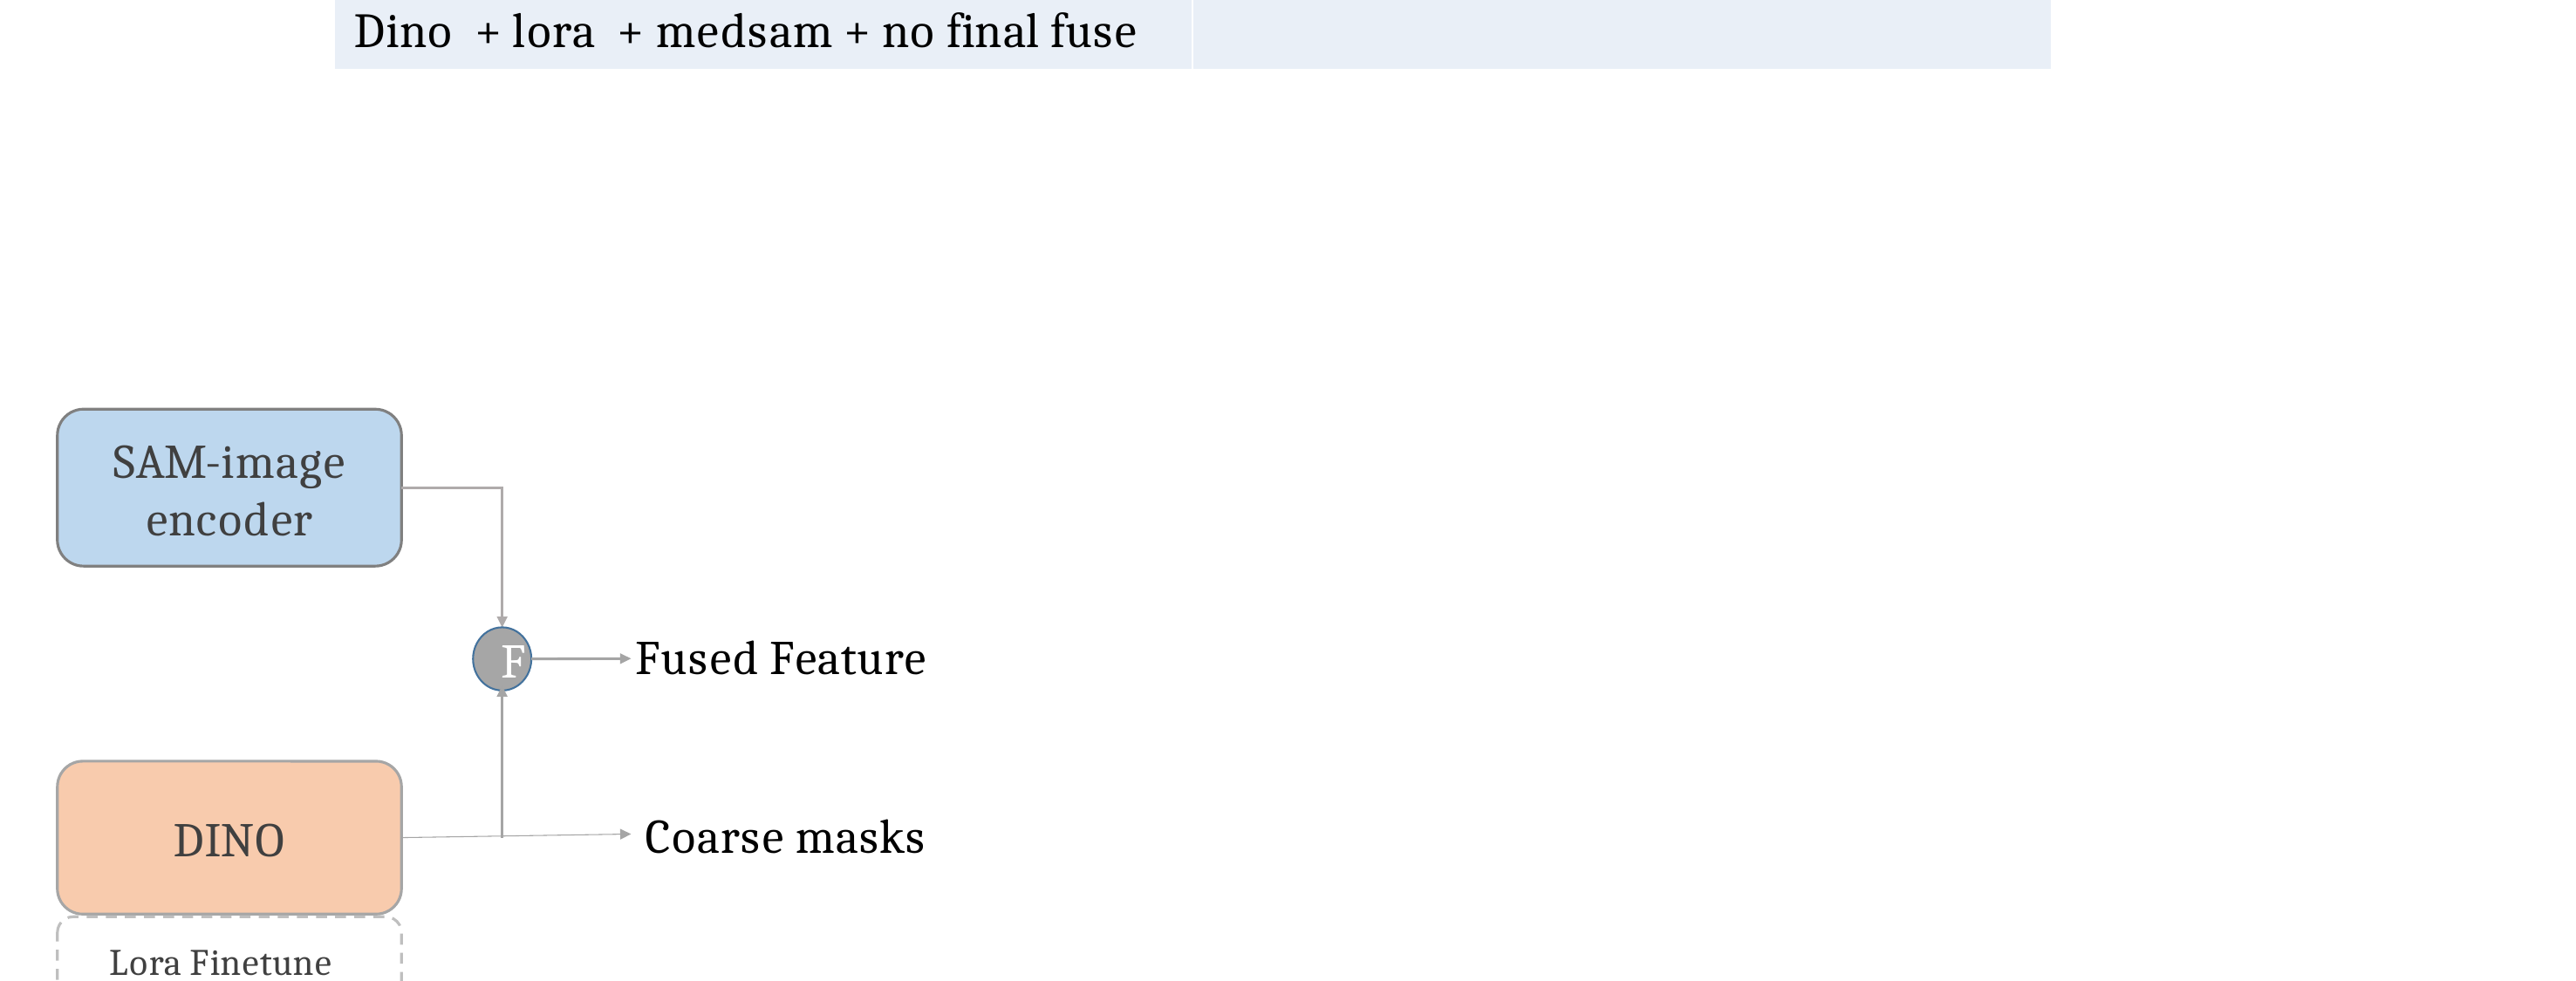

|  |  |
| --- | --- |
| Dino + lora + sam decoder + freeze |  |
| Dino + lora + medsam + no final fuse |  |
SAM-image encoder
Fused Feature
F
DINO
Coarse masks

Lora Finetune